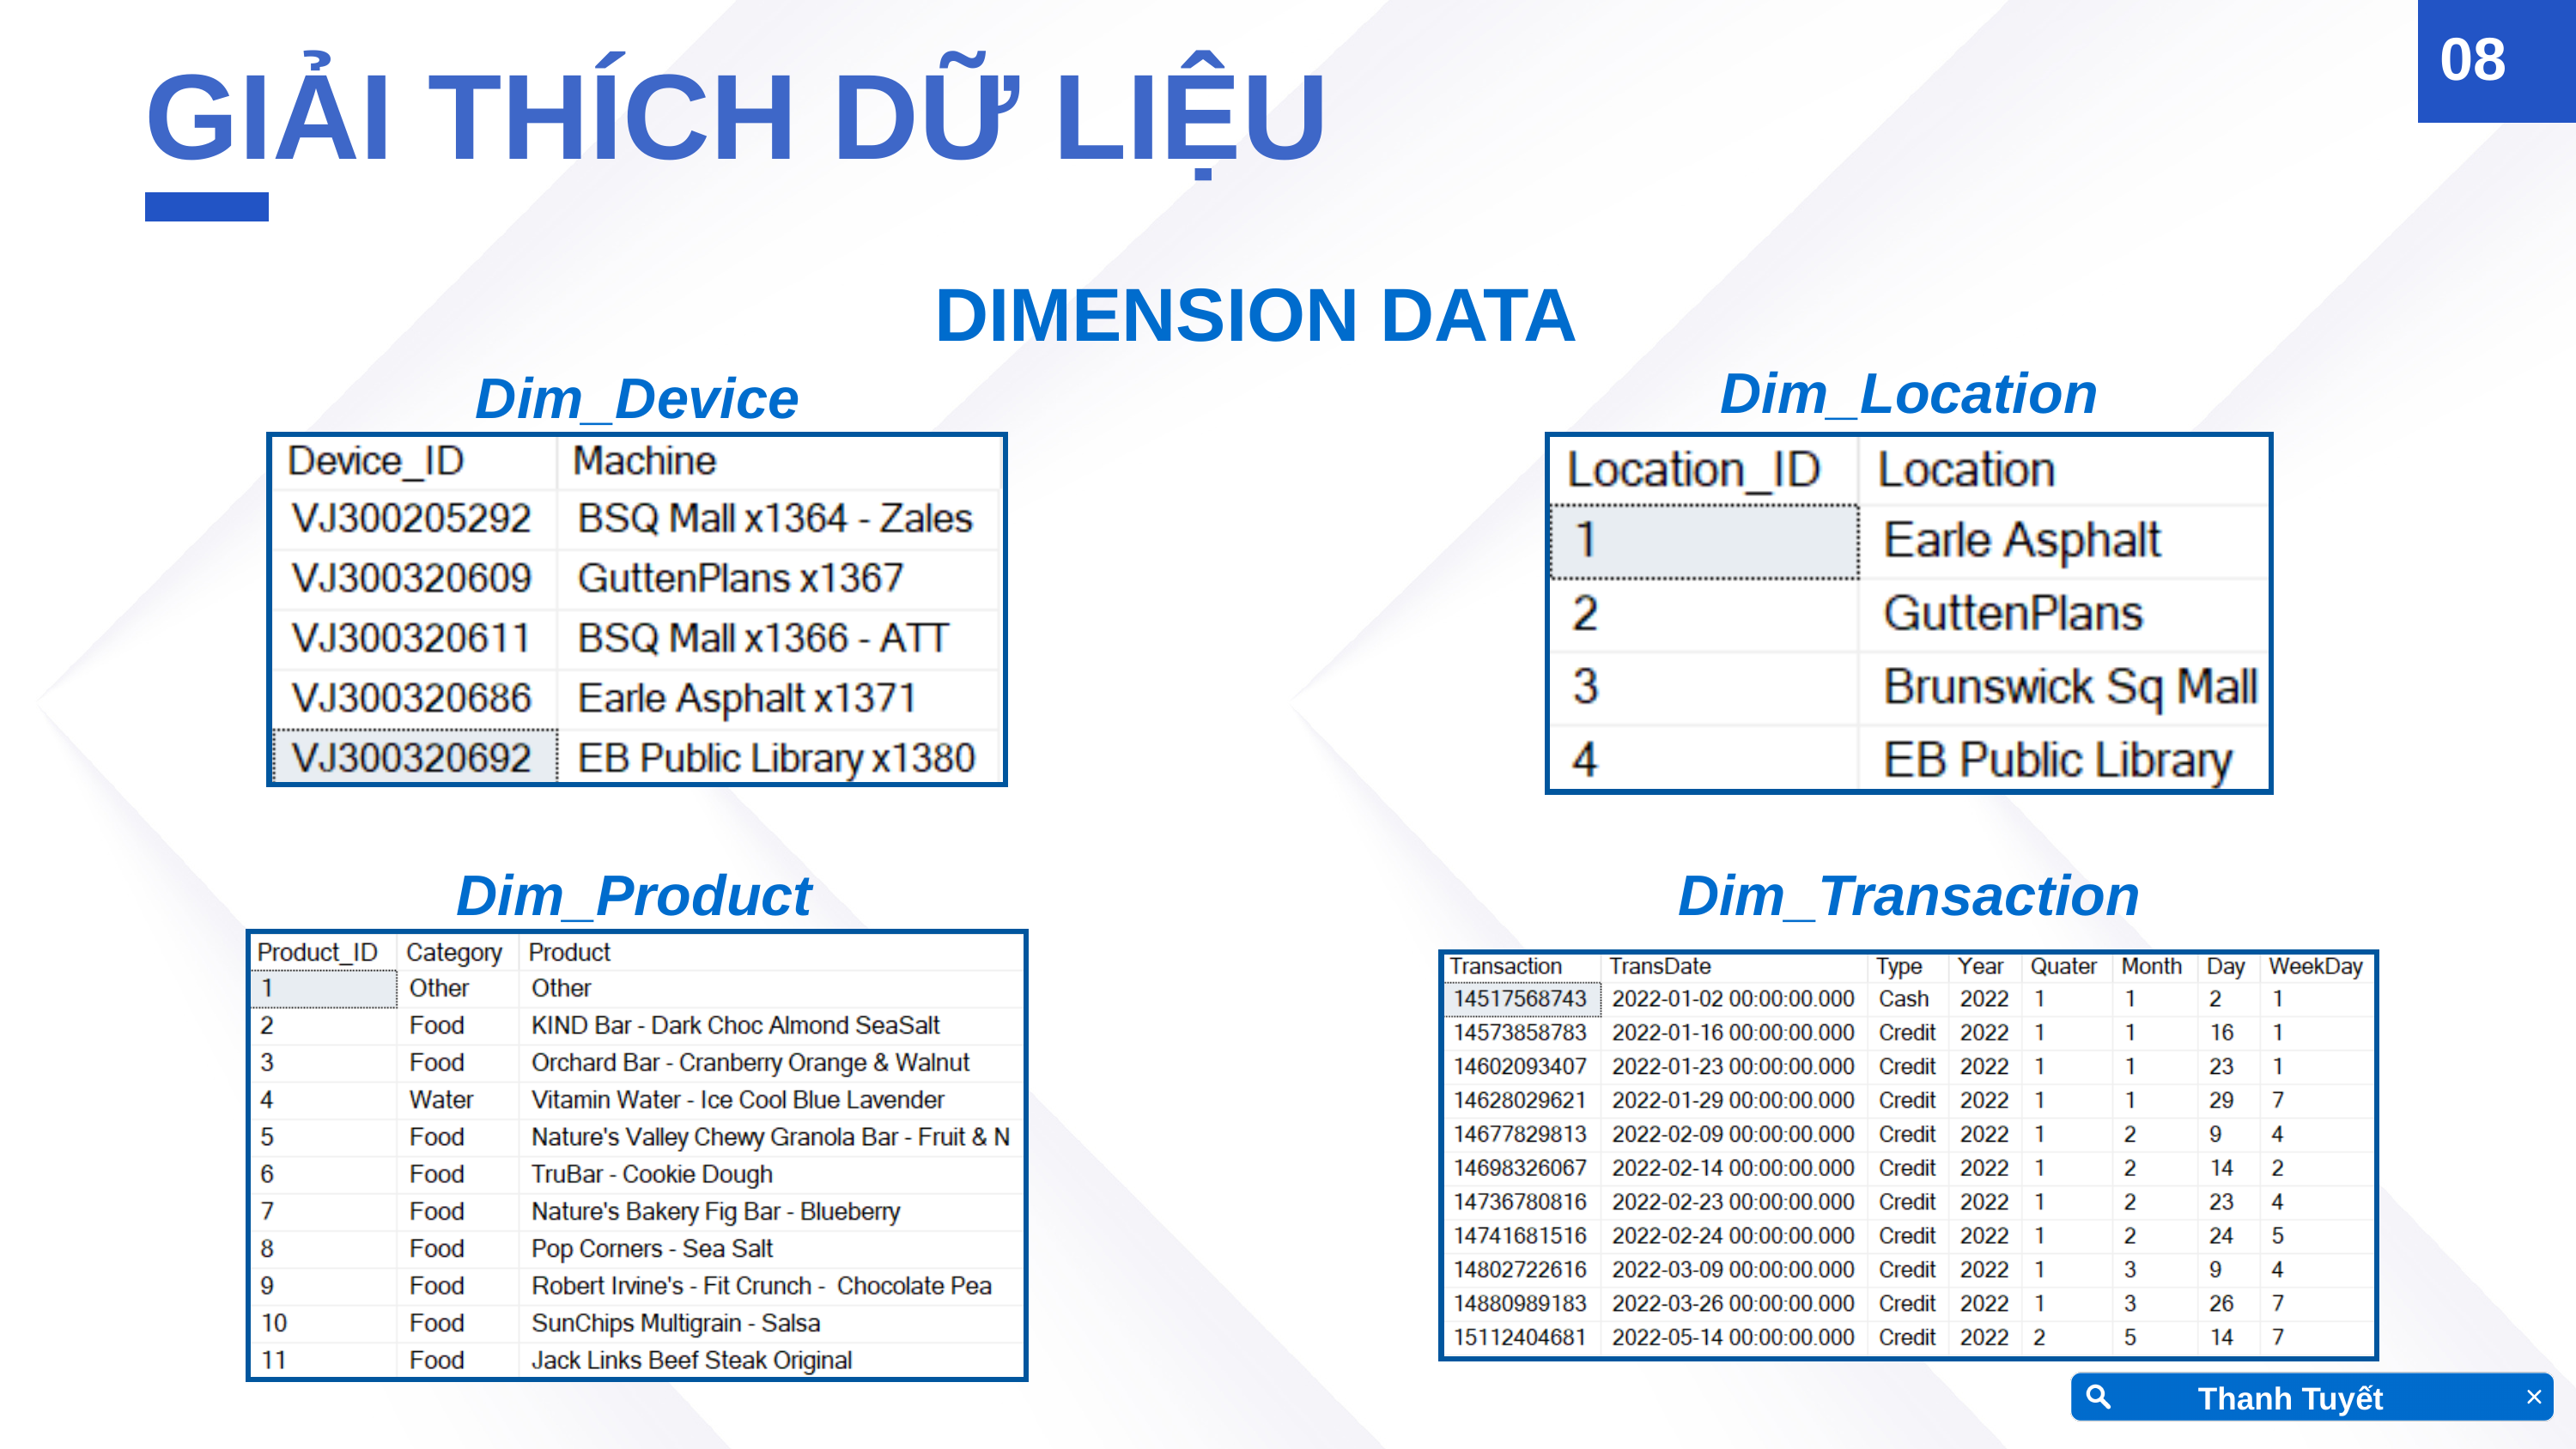

08
GIẢI THÍCH DỮ LIỆU

DIMENSION DATA
Dim_Location
Dim_Device

Dim_Product
Dim_Transaction

Thanh Tuyết